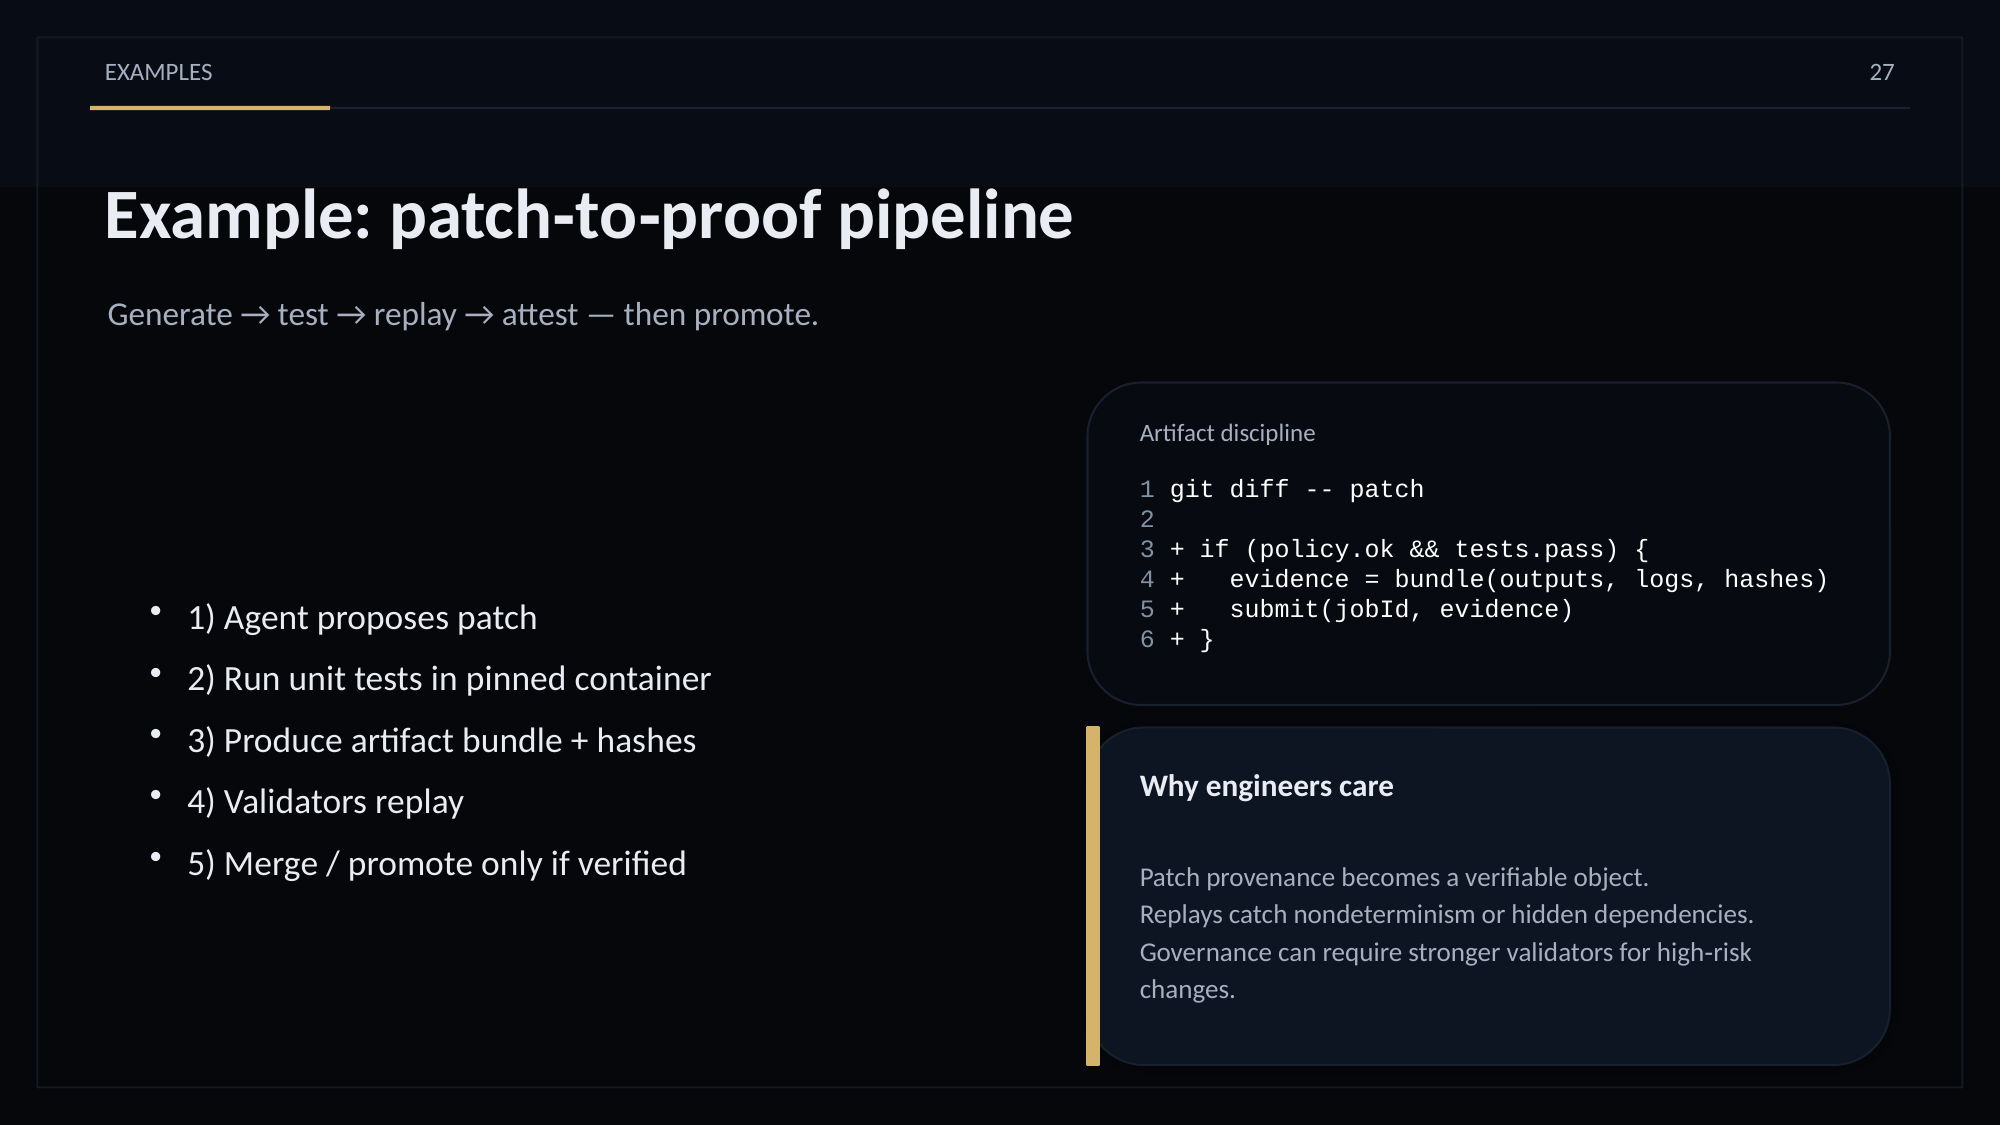

EXAMPLES
27

Example: patch‑to‑proof pipeline
Generate → test → replay → attest — then promote.
1) Agent proposes patch
2) Run unit tests in pinned container
3) Produce artifact bundle + hashes
4) Validators replay
5) Merge / promote only if verified

Artifact discipline
1 git diff -- patch
2
3 + if (policy.ok && tests.pass) {
4 +   evidence = bundle(outputs, logs, hashes)
5 +   submit(jobId, evidence)
6 + }

Why engineers care
Patch provenance becomes a verifiable object.
Replays catch nondeterminism or hidden dependencies.
Governance can require stronger validators for high‑risk changes.